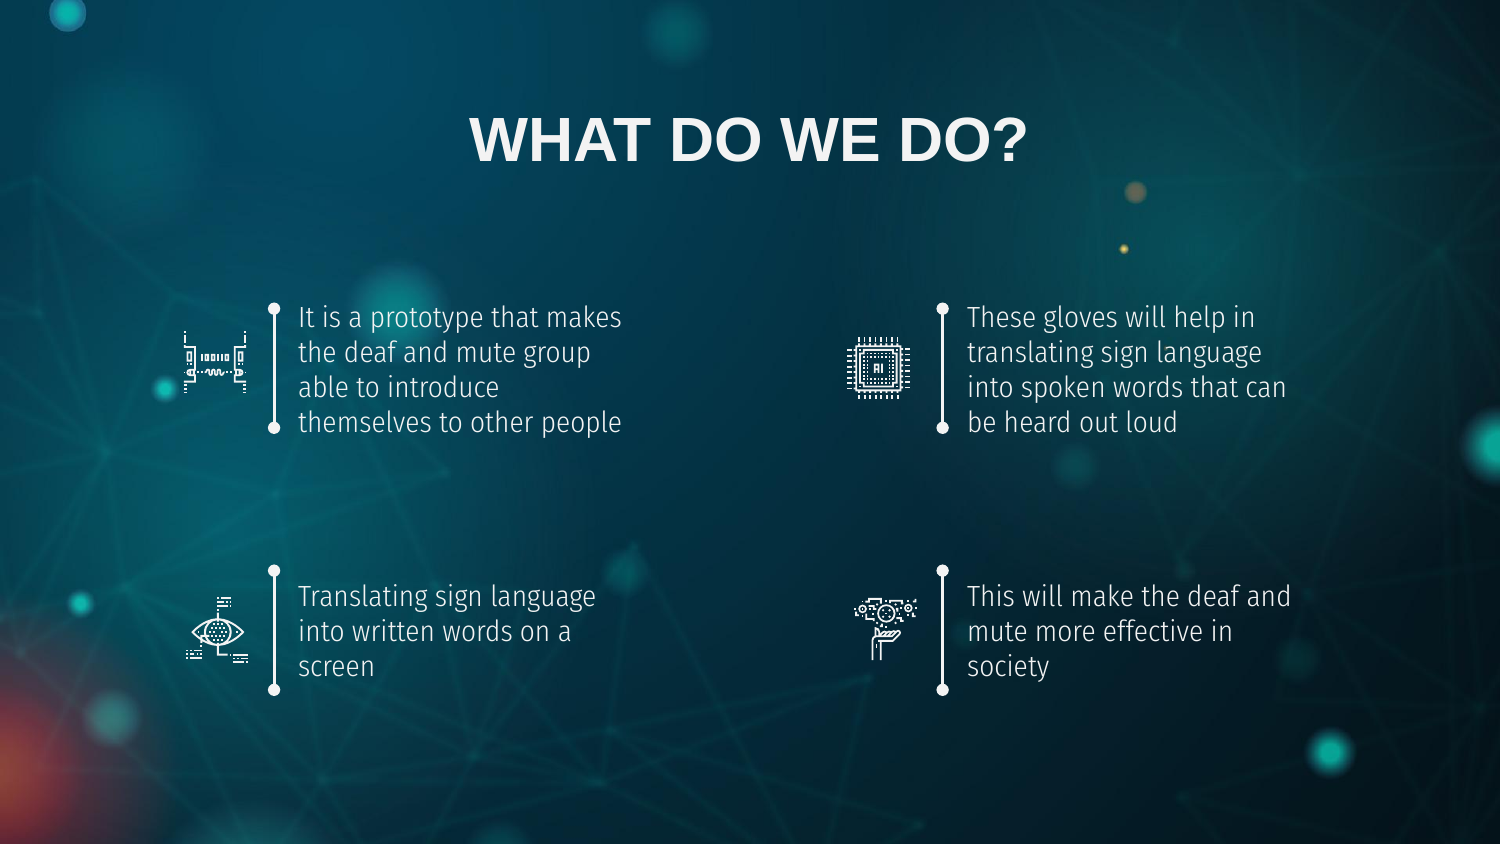

# WHAT DO WE DO?
It is a prototype that makes the deaf and mute group able to introduce themselves to other people
These gloves will help in translating sign language into spoken words that can be heard out loud

Translating sign language into written words on a screen
This will make the deaf and mute more effective in society